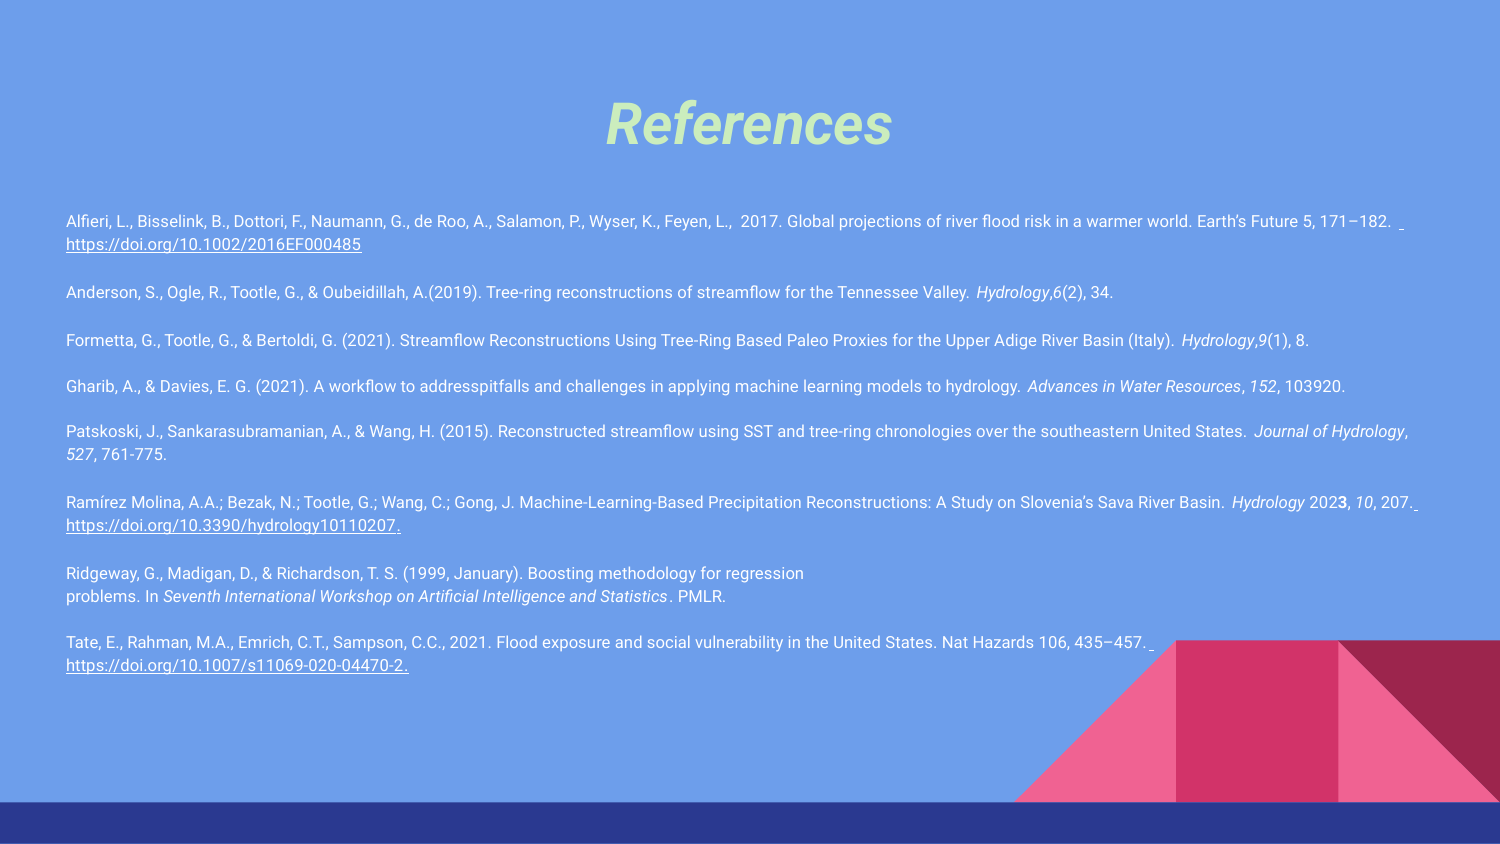

# References
Alfieri, L., Bisselink, B., Dottori, F., Naumann, G., de Roo, A., Salamon, P., Wyser, K., Feyen, L.,  2017. Global projections of river flood risk in a warmer world. Earth’s Future 5, 171–182.  https://doi.org/10.1002/2016EF000485
Anderson, S., Ogle, R., Tootle, G., & Oubeidillah, A.(2019). Tree-ring reconstructions of streamflow for the Tennessee Valley. Hydrology,6(2), 34.
Formetta, G., Tootle, G., & Bertoldi, G. (2021). Streamflow Reconstructions Using Tree-Ring Based Paleo Proxies for the Upper Adige River Basin (Italy). Hydrology,9(1), 8.

Gharib, A., & Davies, E. G. (2021). A workflow to addresspitfalls and challenges in applying machine learning models to hydrology. Advances in Water Resources, 152, 103920.

Patskoski, J., Sankarasubramanian, A., & Wang, H. (2015). Reconstructed streamflow using SST and tree-ring chronologies over the southeastern United States. Journal of Hydrology, 527, 761-775.
Ramírez Molina, A.A.; Bezak, N.; Tootle, G.; Wang, C.; Gong, J. Machine-Learning-Based Precipitation Reconstructions: A Study on Slovenia’s Sava River Basin. Hydrology 2023, 10, 207. https://doi.org/10.3390/hydrology10110207.
Ridgeway, G., Madigan, D., & Richardson, T. S. (1999, January). Boosting methodology for regression
problems. In Seventh International Workshop on Artificial Intelligence and Statistics. PMLR.

Tate, E., Rahman, M.A., Emrich, C.T., Sampson, C.C., 2021. Flood exposure and social vulnerability in the United States. Nat Hazards 106, 435–457. https://doi.org/10.1007/s11069-020-04470-2.